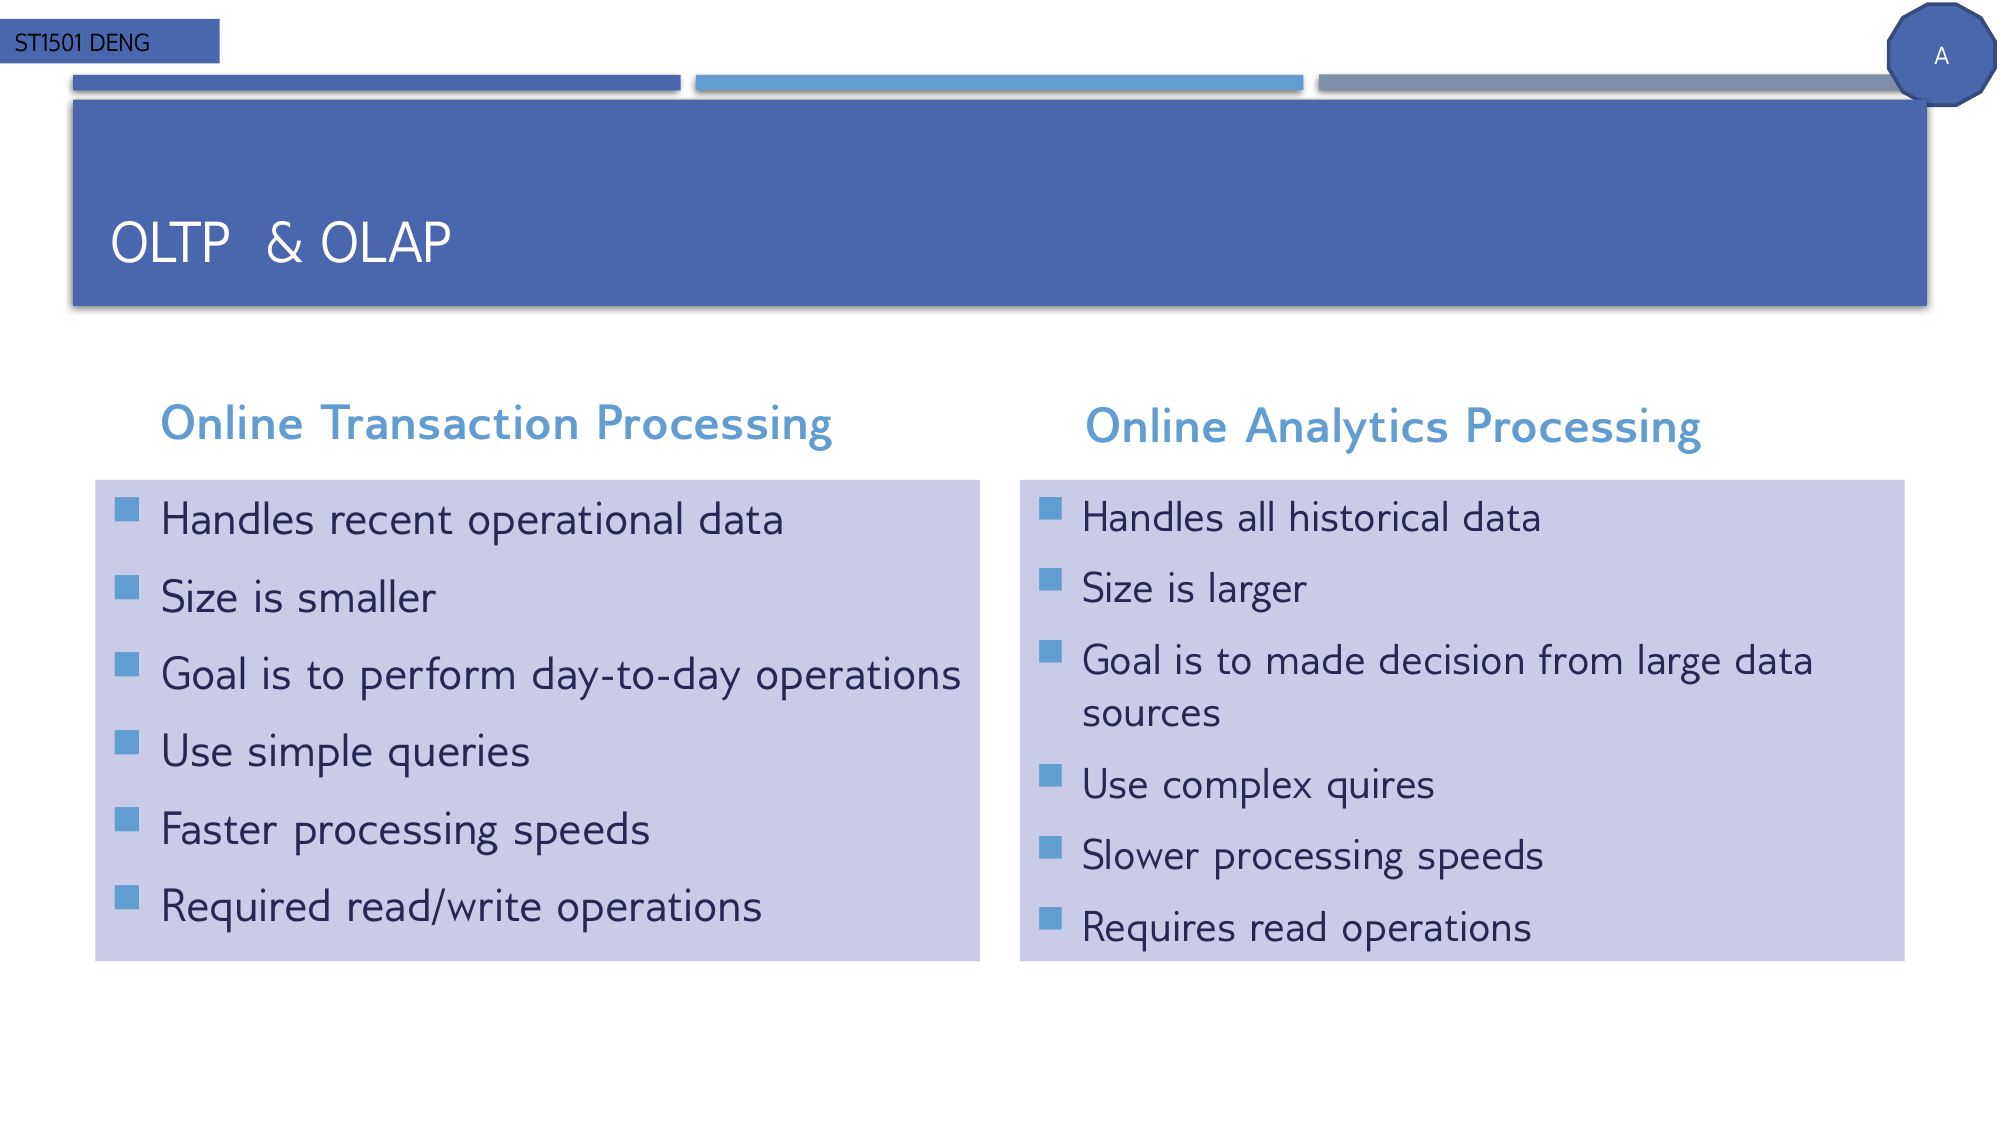

# OLTP  & OLAP
Online Transaction Processing
Online Analytics Processing
Handles recent operational data
Size is smaller
Goal is to perform day-to-day operations
Use simple queries
Faster processing speeds
Required read/write operations
Handles all historical data
Size is larger
Goal is to made decision from large data sources
Use complex quires
Slower processing speeds
Requires read operations